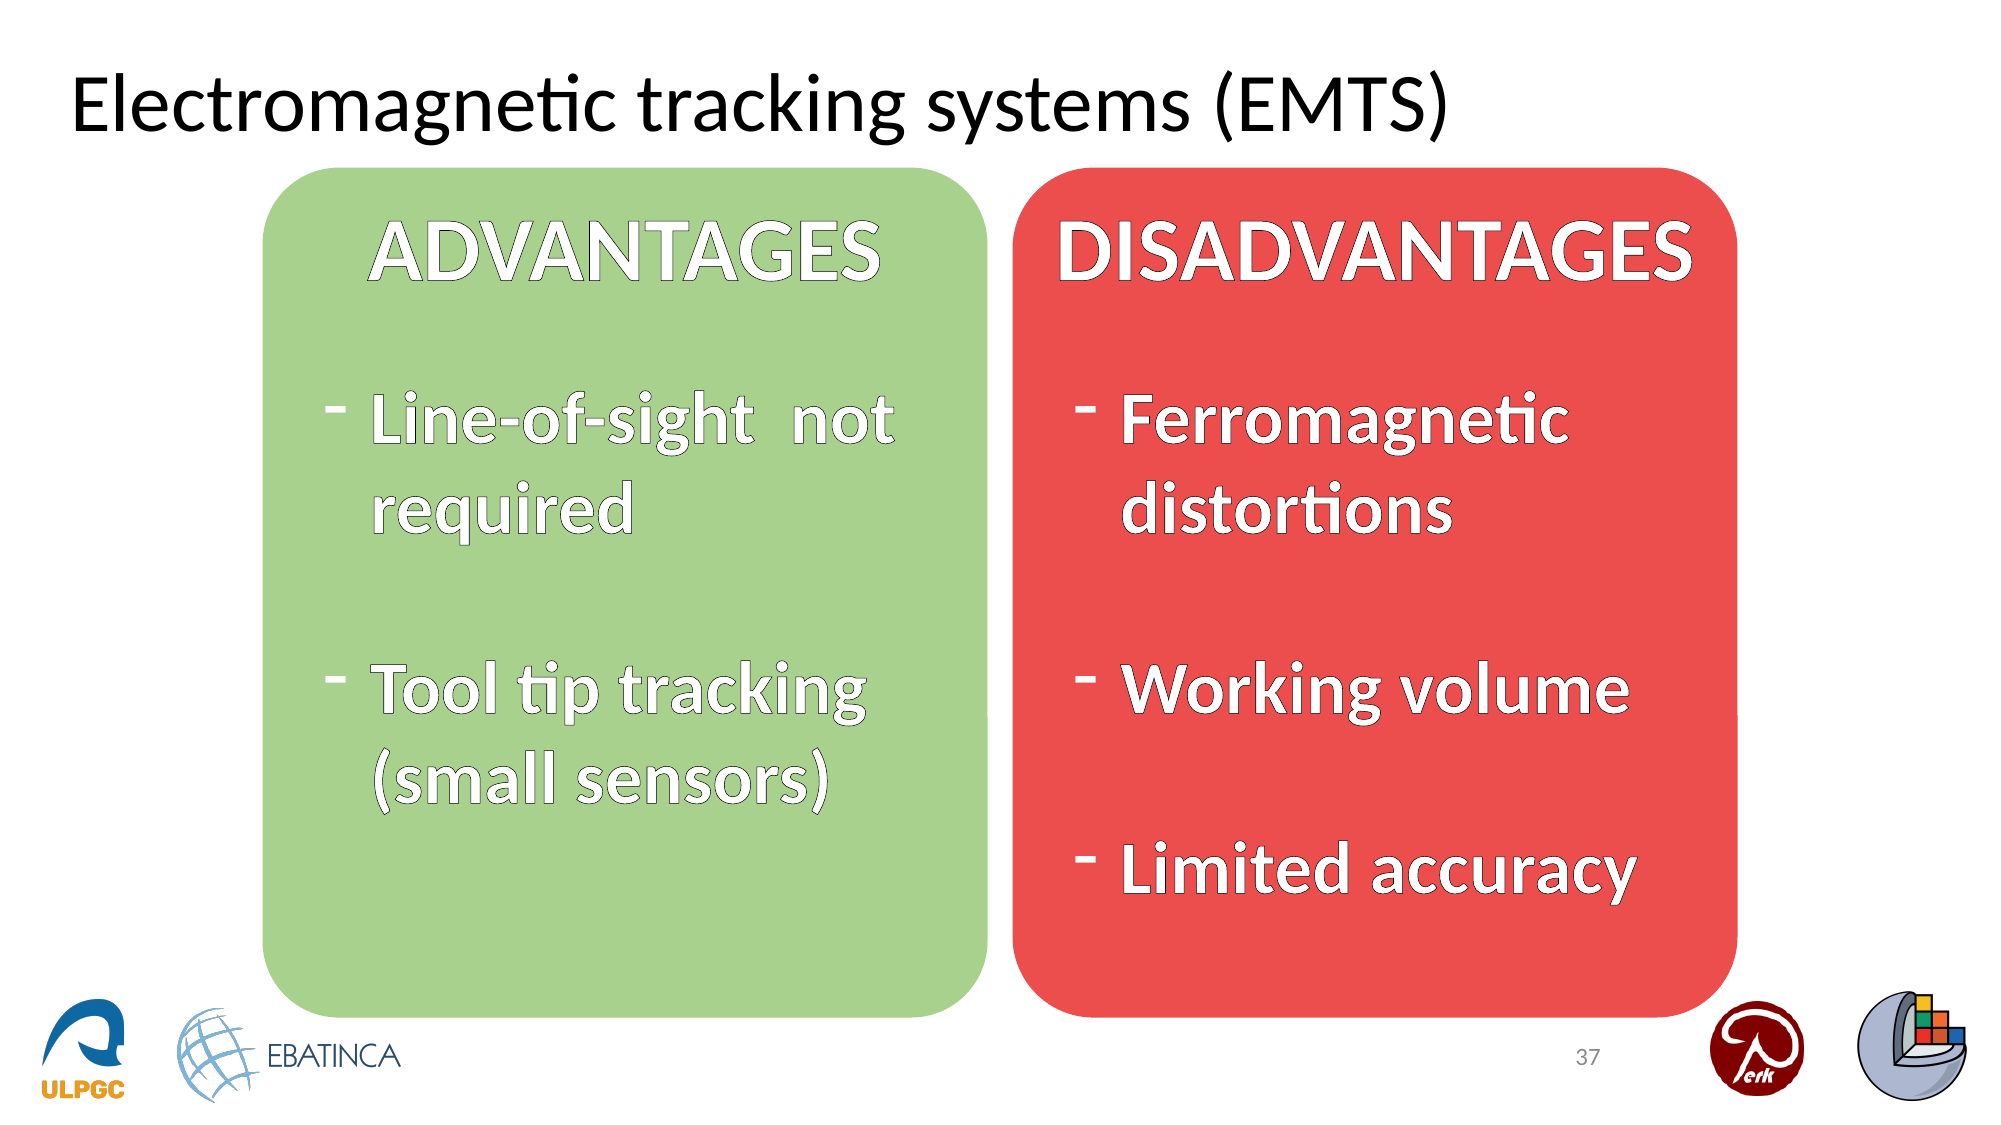

# Electromagnetic tracking systems (EMTS)

ADVANTAGES

DISADVANTAGES
Line-of-sight  not required

Tool tip tracking (small sensors)
Ferromagnetic distortions

Working volume

Limited accuracy